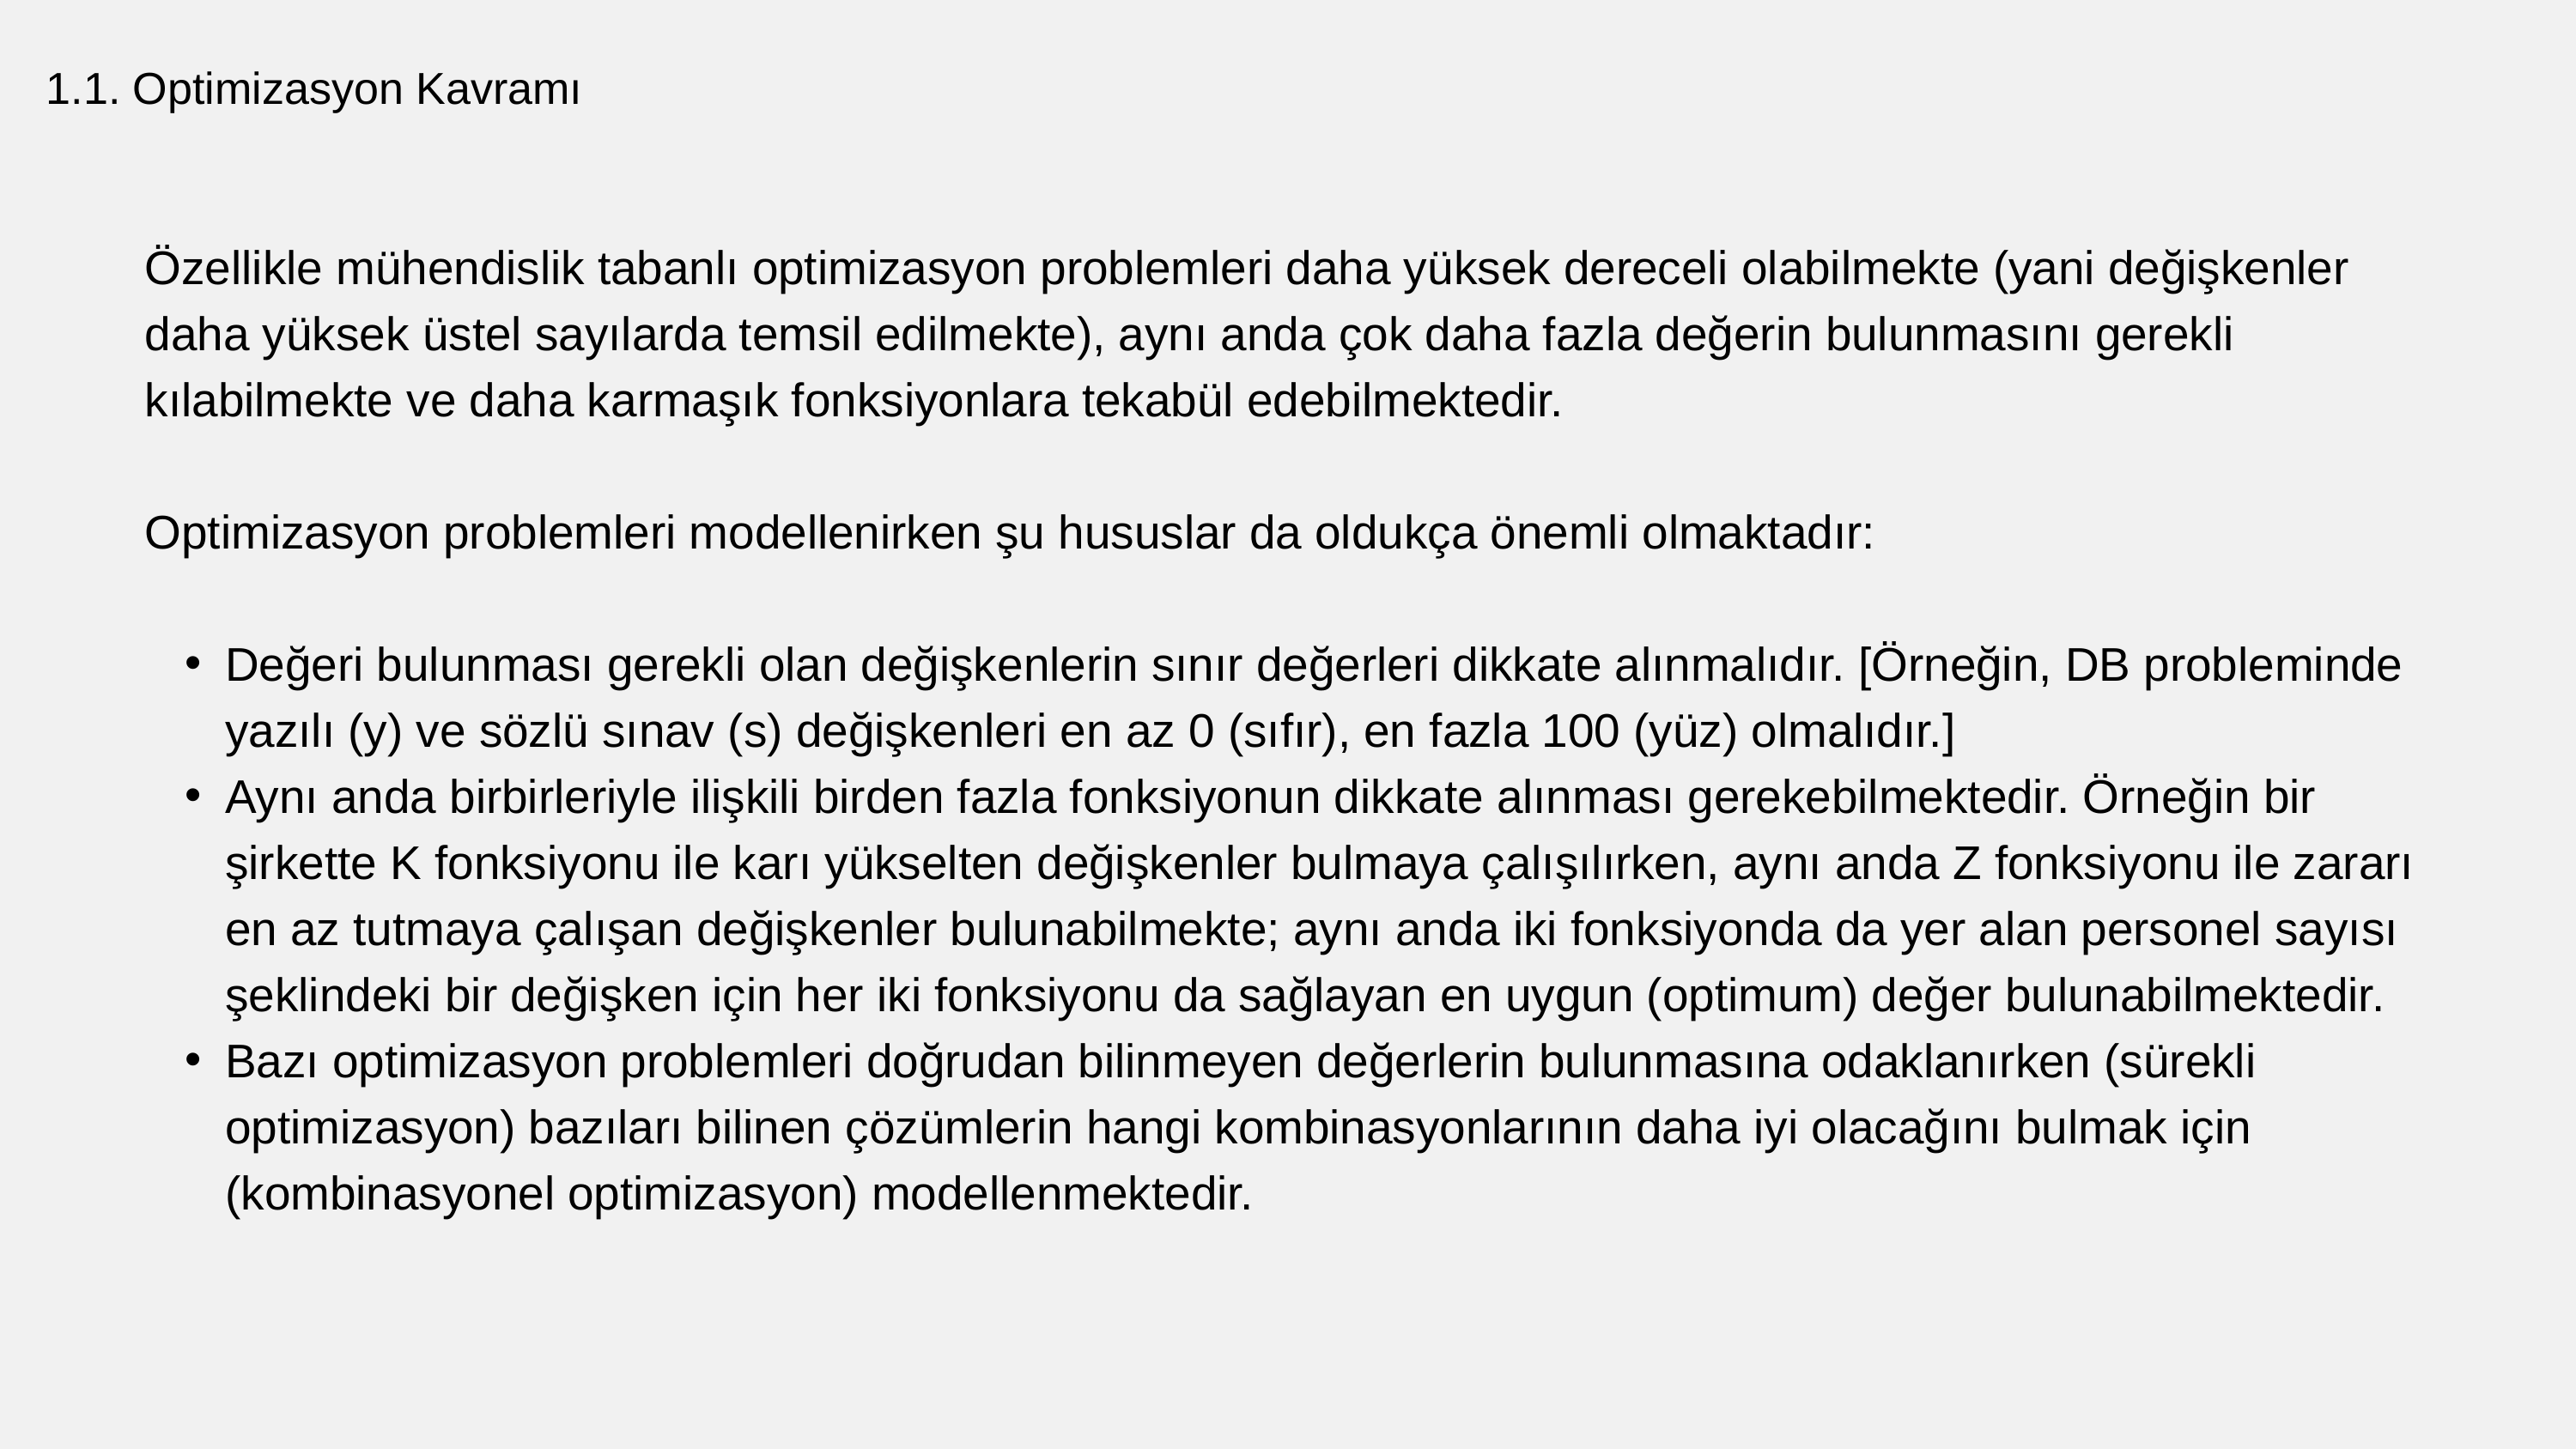

1.1. Optimizasyon Kavramı
Özellikle mühendislik tabanlı optimizasyon problemleri daha yüksek dereceli olabilmekte (yani değişkenler daha yüksek üstel sayılarda temsil edilmekte), aynı anda çok daha fazla değerin bulunmasını gerekli kılabilmekte ve daha karmaşık fonksiyonlara tekabül edebilmektedir.

Optimizasyon problemleri modellenirken şu hususlar da oldukça önemli olmaktadır:

Değeri bulunması gerekli olan değişkenlerin sınır değerleri dikkate alınmalıdır. [Örneğin, DB probleminde yazılı (y) ve sözlü sınav (s) değişkenleri en az 0 (sıfır), en fazla 100 (yüz) olmalıdır.]
Aynı anda birbirleriyle ilişkili birden fazla fonksiyonun dikkate alınması gerekebilmektedir. Örneğin bir şirkette K fonksiyonu ile karı yükselten değişkenler bulmaya çalışılırken, aynı anda Z fonksiyonu ile zararı en az tutmaya çalışan değişkenler bulunabilmekte; aynı anda iki fonksiyonda da yer alan personel sayısı şeklindeki bir değişken için her iki fonksiyonu da sağlayan en uygun (optimum) değer bulunabilmektedir.
Bazı optimizasyon problemleri doğrudan bilinmeyen değerlerin bulunmasına odaklanırken (sürekli optimizasyon) bazıları bilinen çözümlerin hangi kombinasyonlarının daha iyi olacağını bulmak için (kombinasyonel optimizasyon) modellenmektedir.